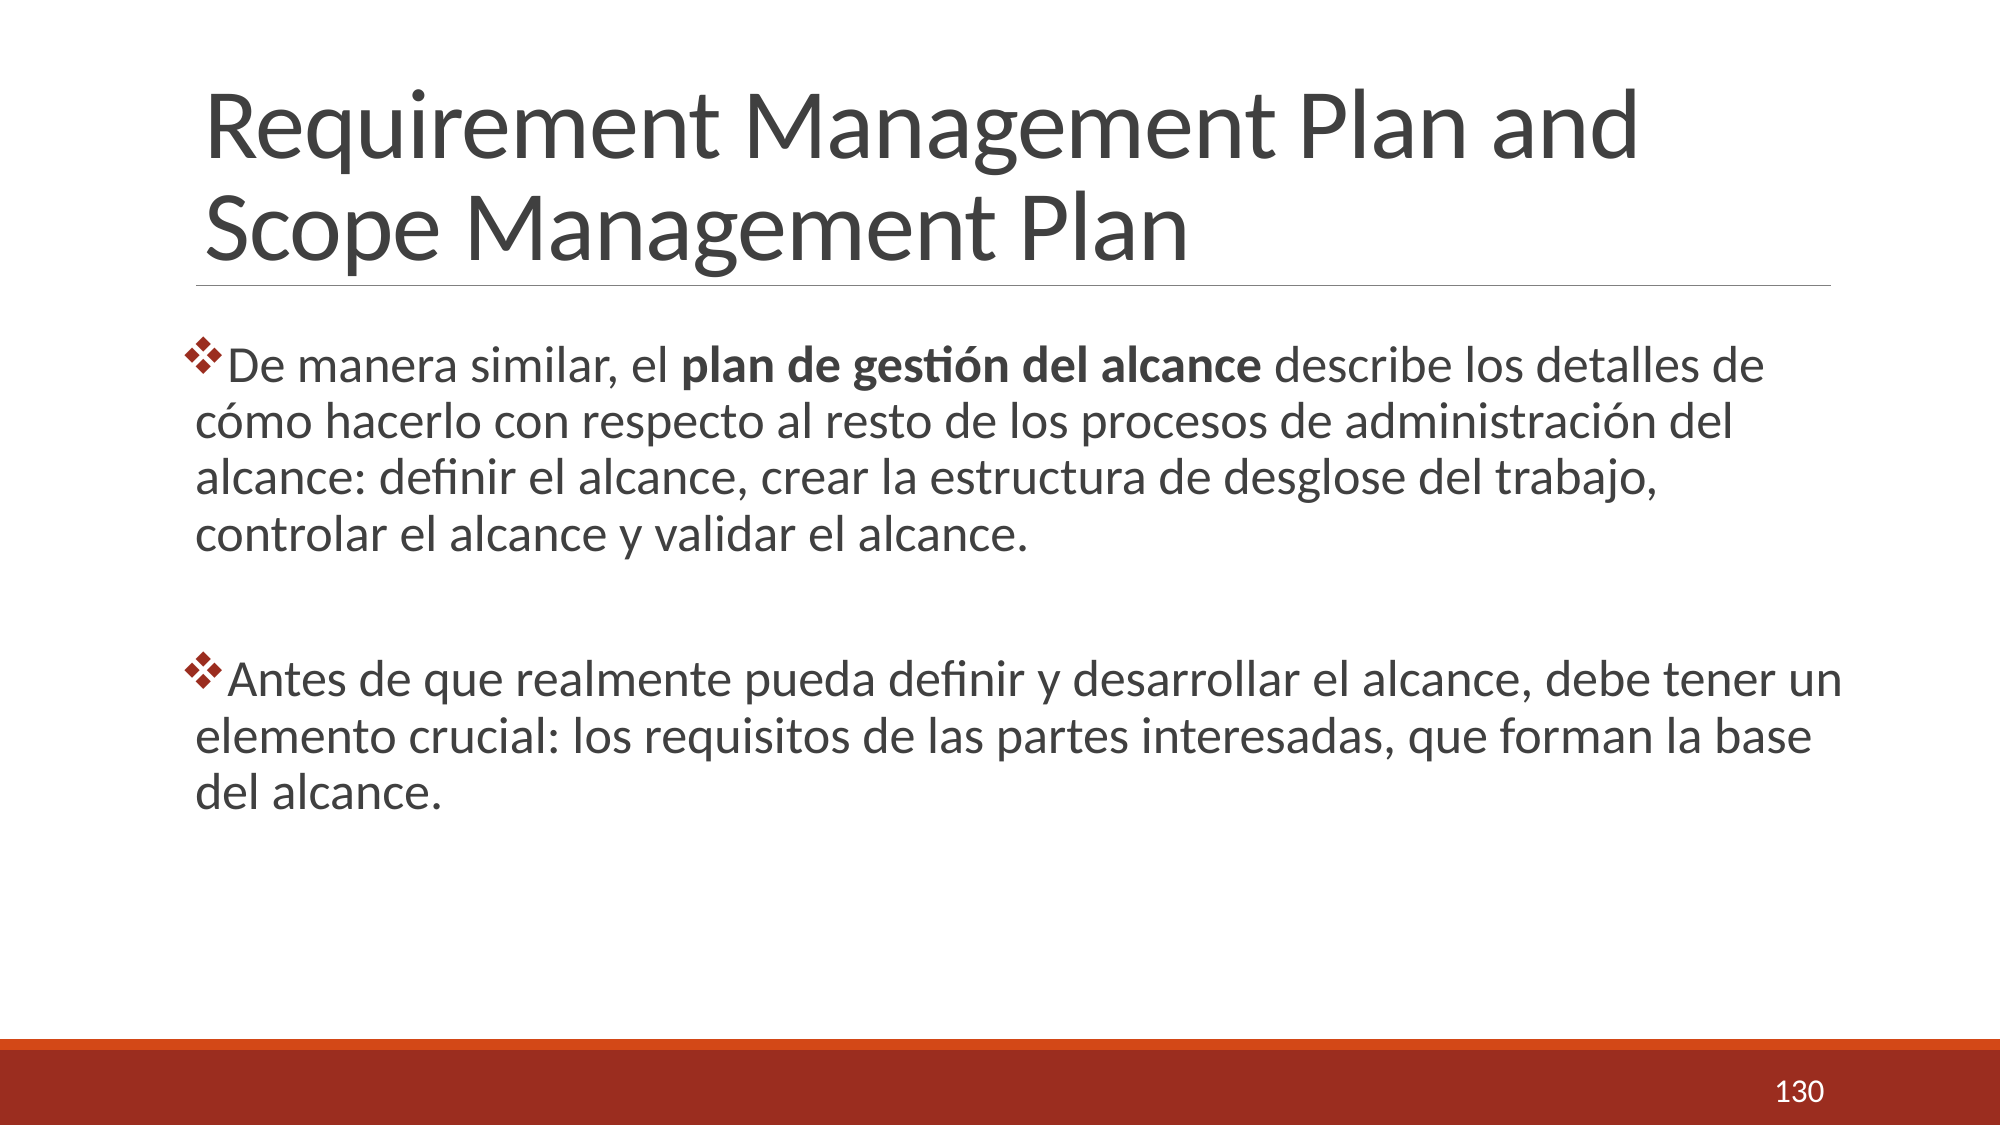

# Requirement Management Plan and Scope Management Plan
De manera similar, el plan de gestión del alcance describe los detalles de cómo hacerlo con respecto al resto de los procesos de administración del alcance: definir el alcance, crear la estructura de desglose del trabajo, controlar el alcance y validar el alcance.

Antes de que realmente pueda definir y desarrollar el alcance, debe tener un elemento crucial: los requisitos de las partes interesadas, que forman la base del alcance.
130